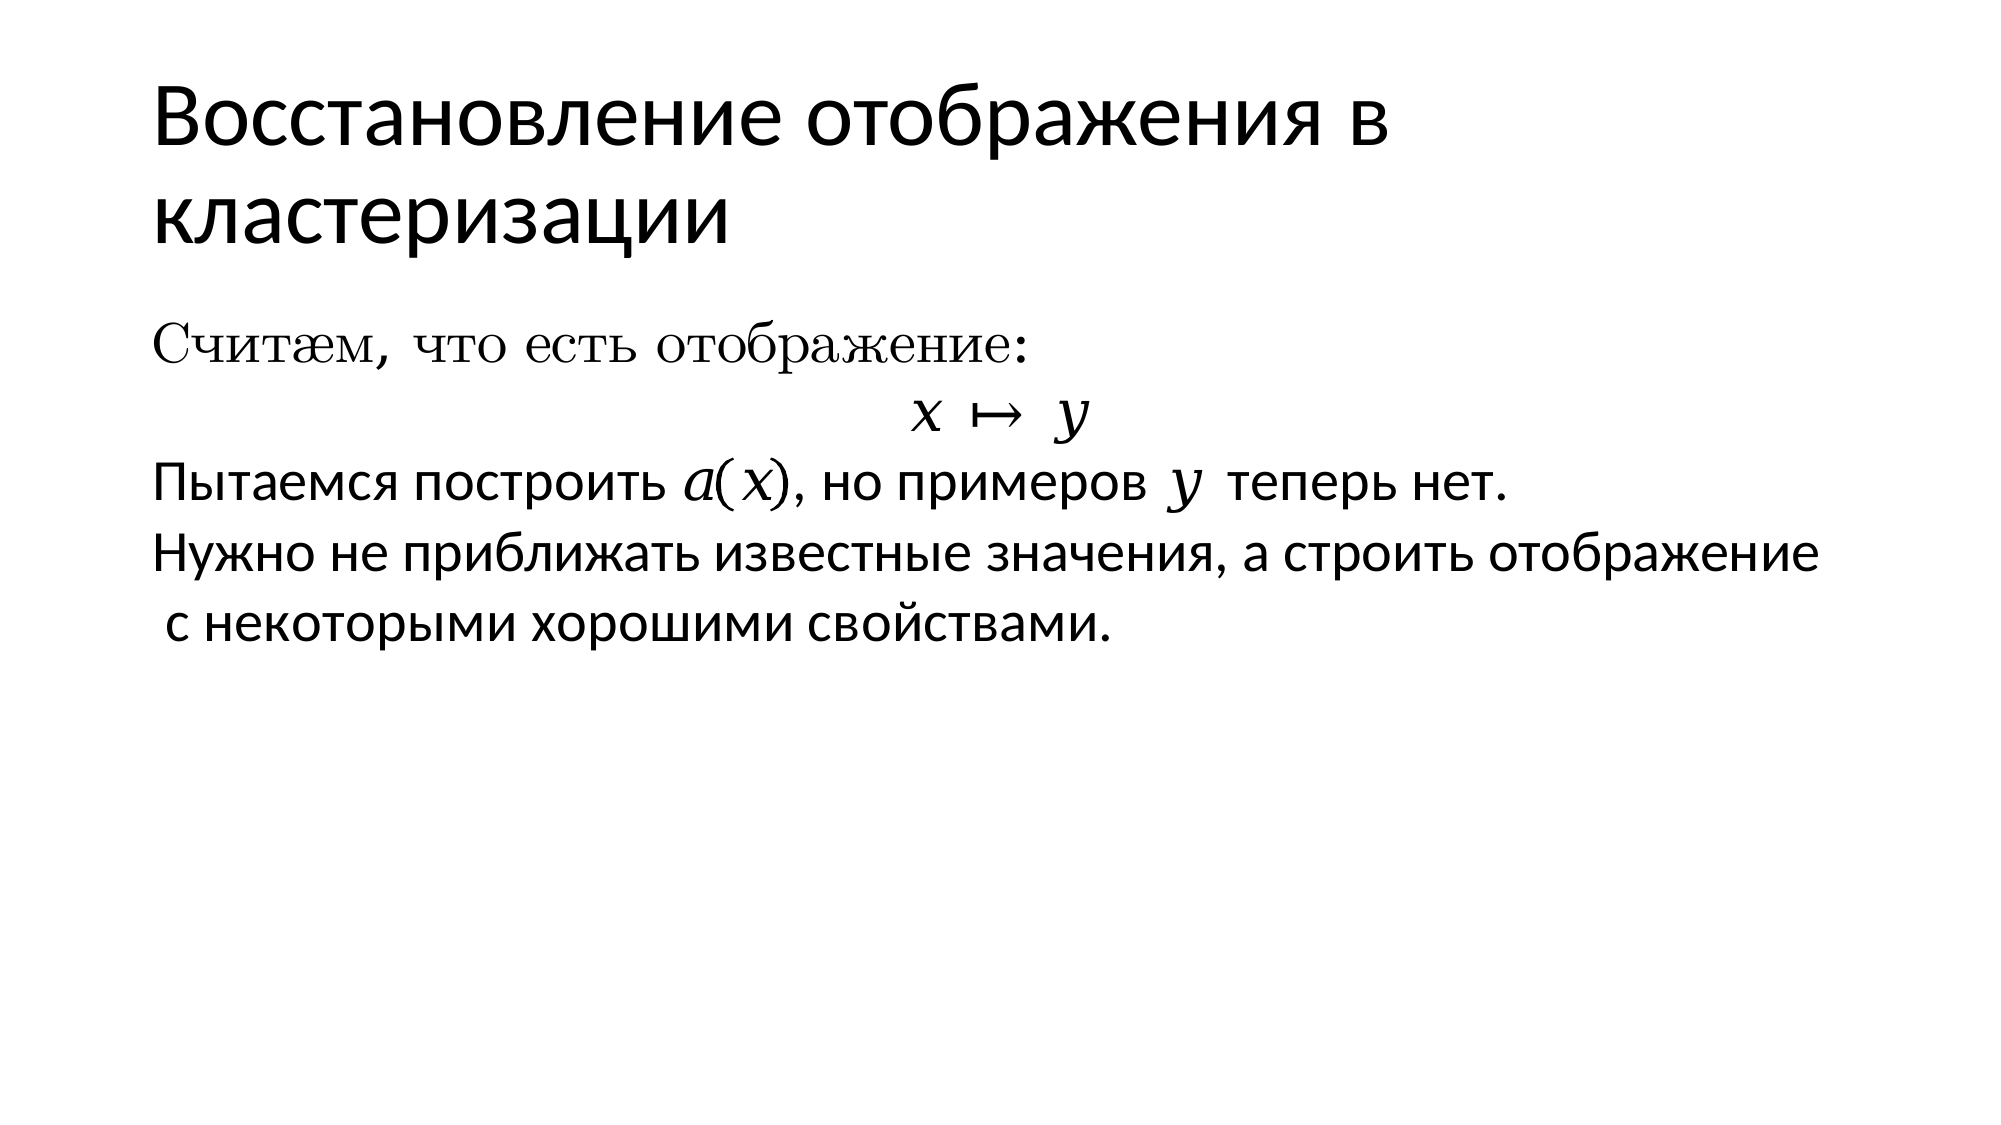

# Восстановление отображения в  кластеризации
Считаем, что есть отображение:
𝑥 ↦ 𝑦
Пытаемся построить 𝑎	𝑥	, но примеров 𝑦 теперь нет.
Нужно не приближать известные значения, а строить отображение  с некоторыми хорошими свойствами.